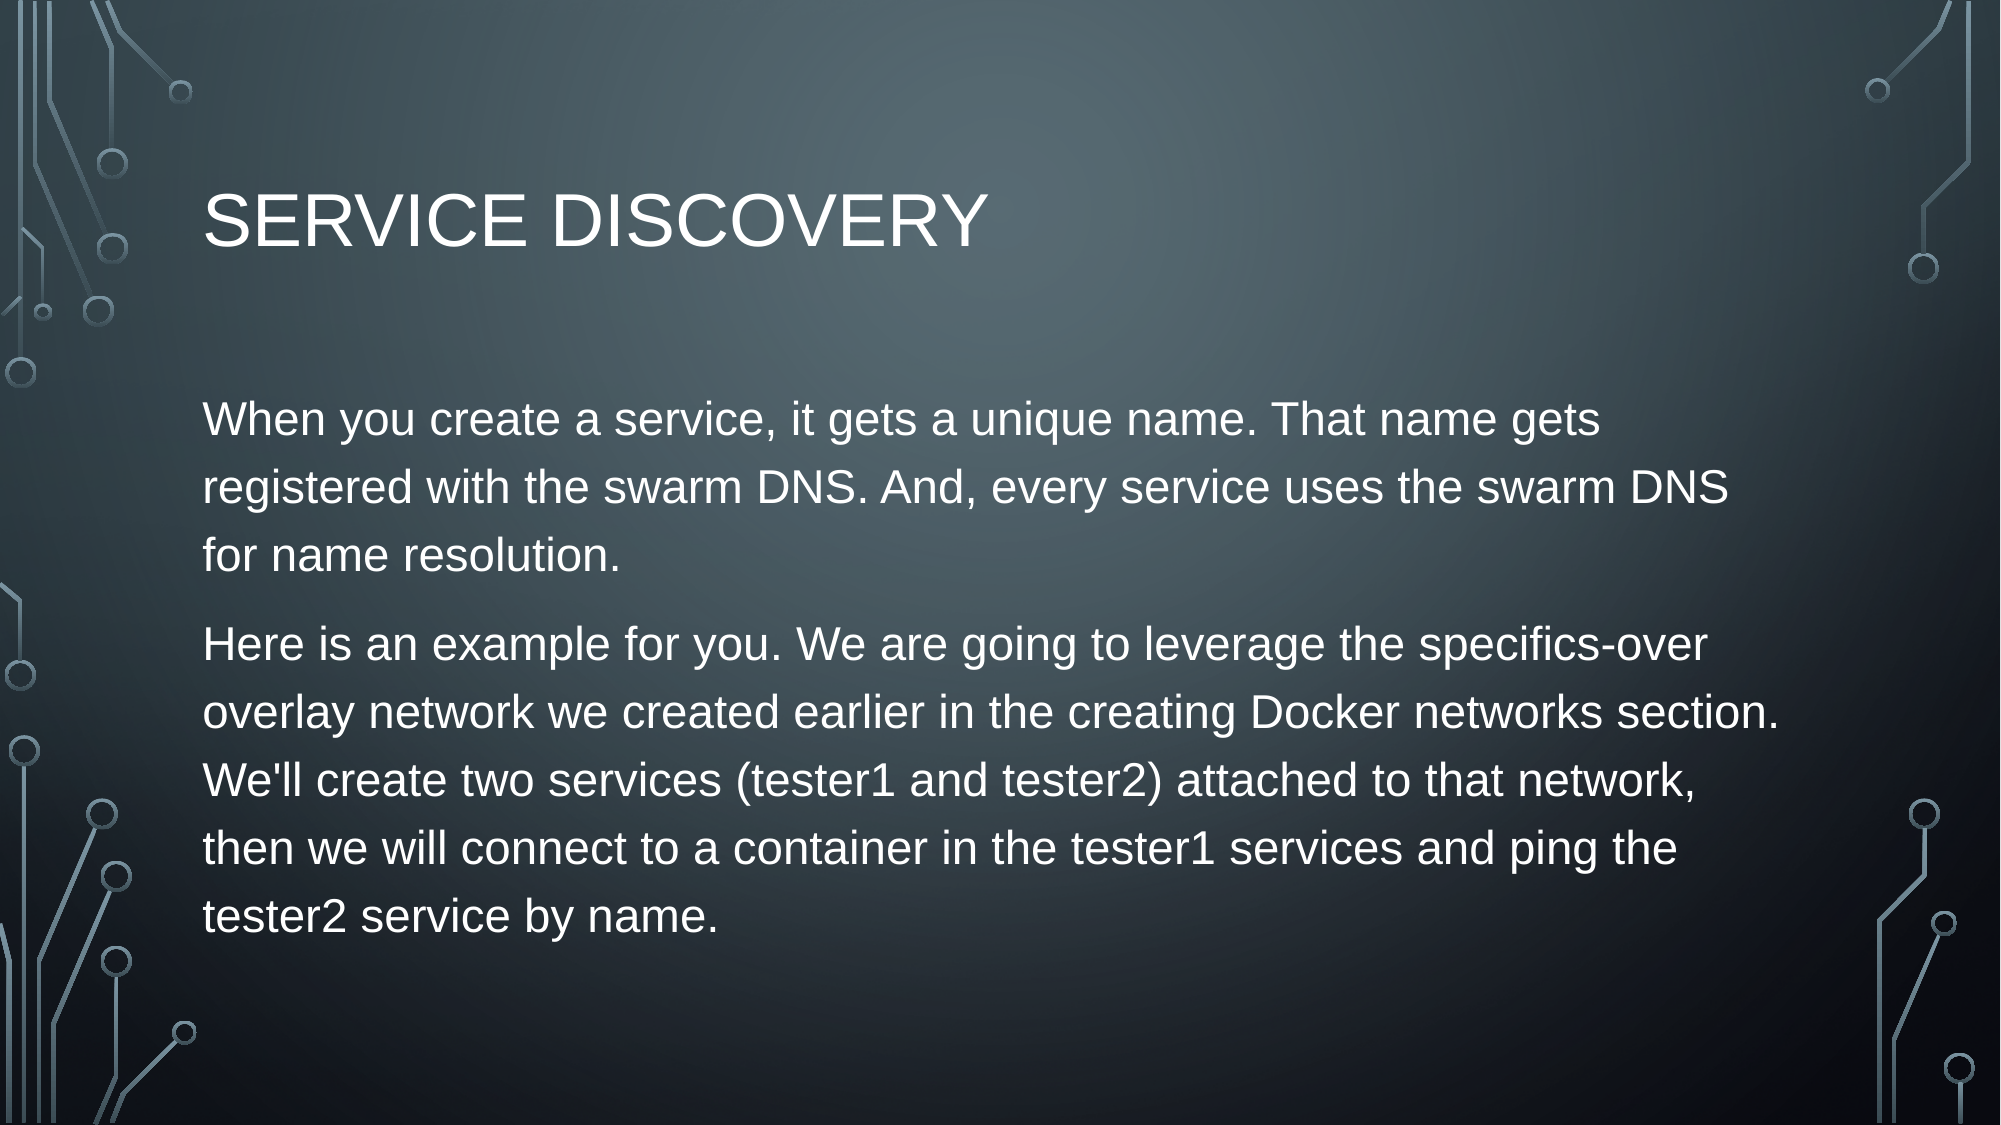

# Service Discovery
When you create a service, it gets a unique name. That name gets registered with the swarm DNS. And, every service uses the swarm DNS for name resolution.
Here is an example for you. We are going to leverage the specifics-over overlay network we created earlier in the creating Docker networks section. We'll create two services (tester1 and tester2) attached to that network, then we will connect to a container in the tester1 services and ping the tester2 service by name.